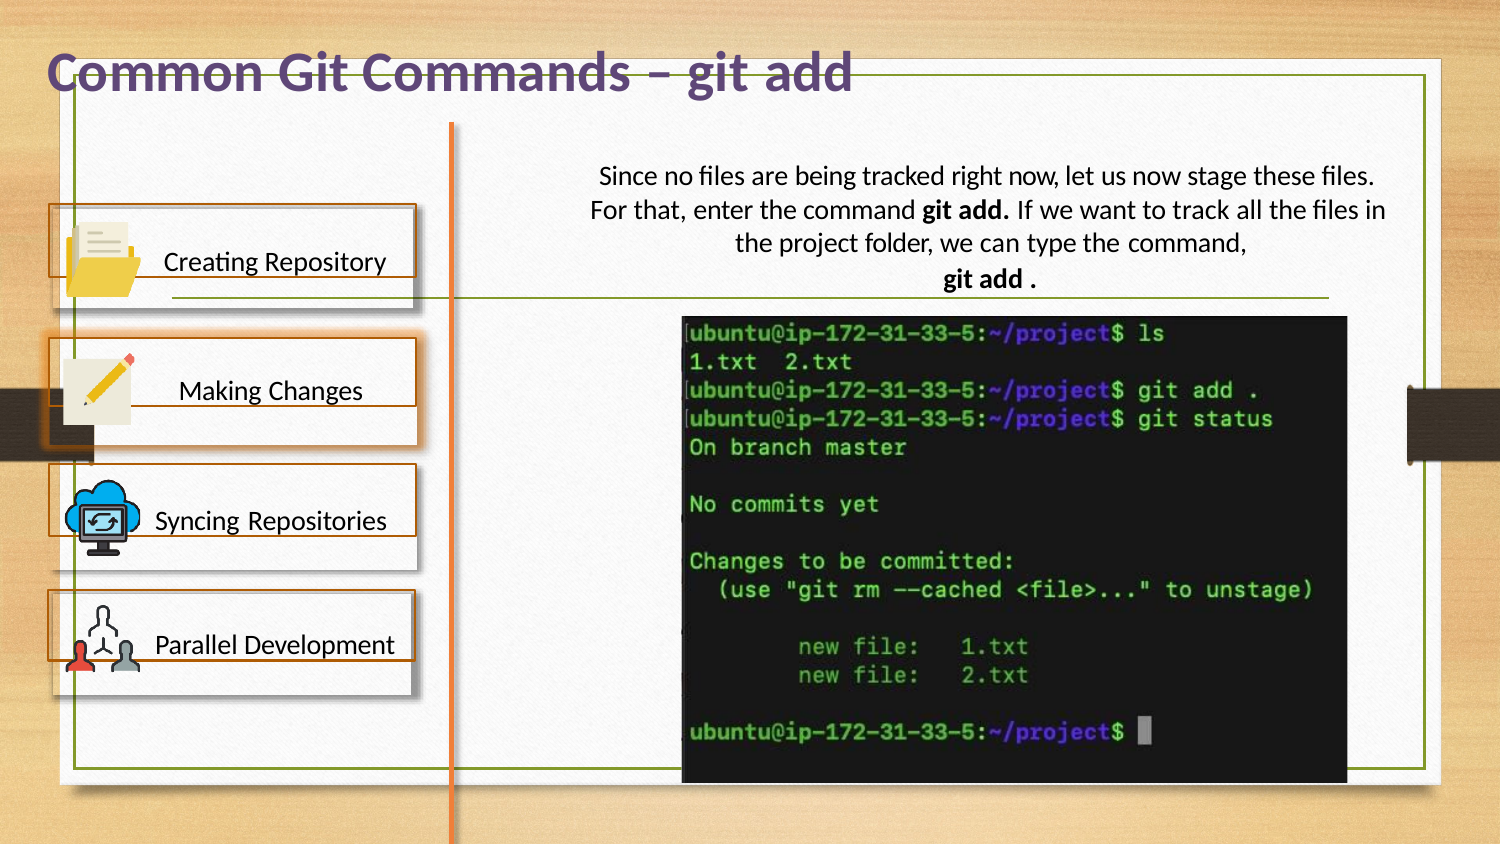

# Common Git Commands – git add

Since no files are being tracked right now, let us now stage these files.  For that, enter the command git add. If we want to track all the files in  the project folder, we can type the command,
git add .

Creating Repository

Making Changes

Syncing Repositories

Parallel Development